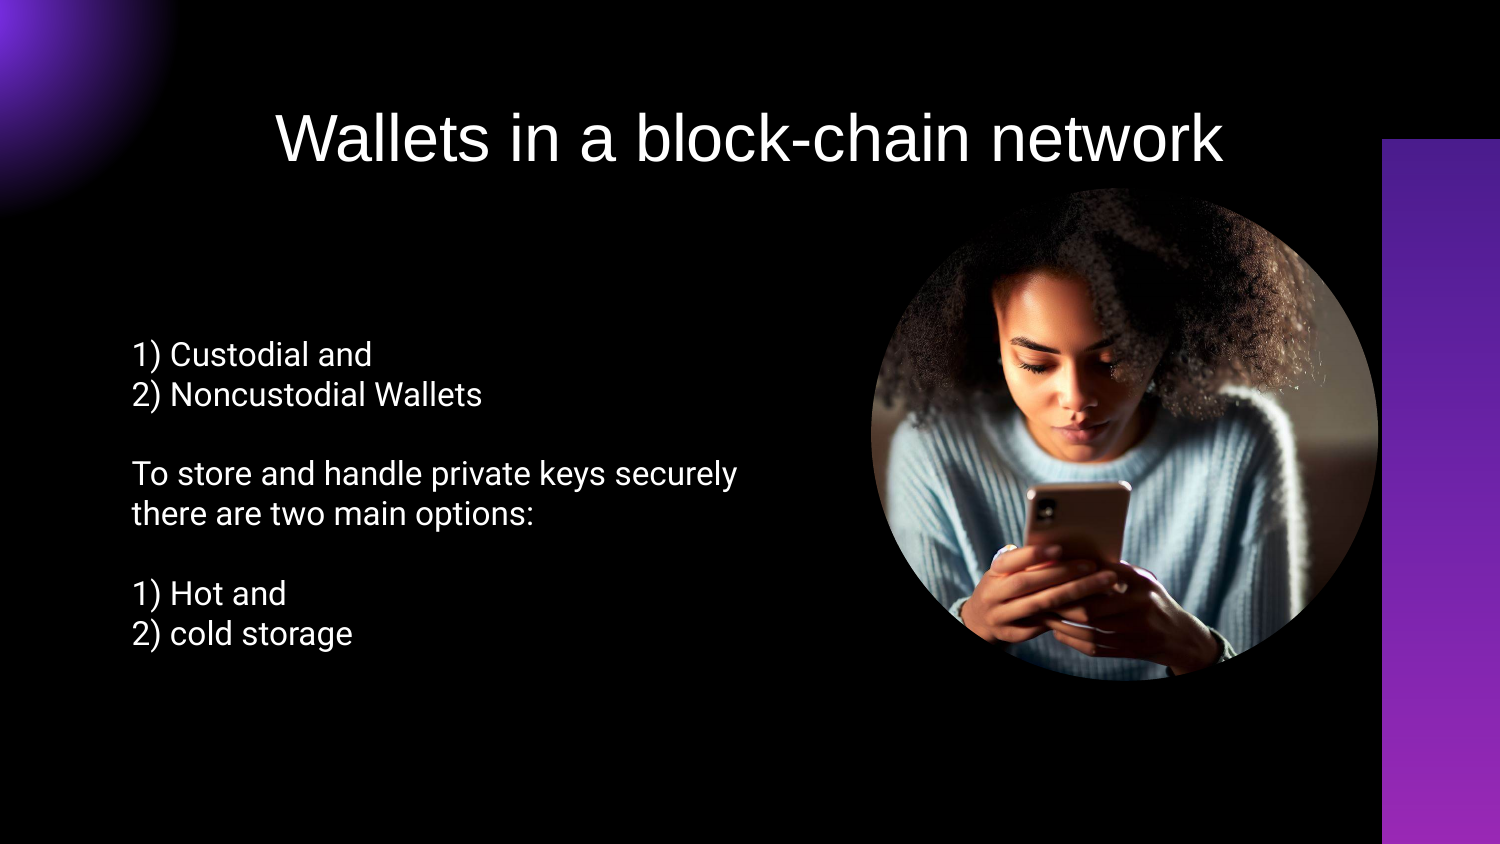

Wallets in a block-chain network

1) Custodial and
2) Noncustodial Wallets

To store and handle private keys securely there are two main options:

1) Hot and
2) cold storage